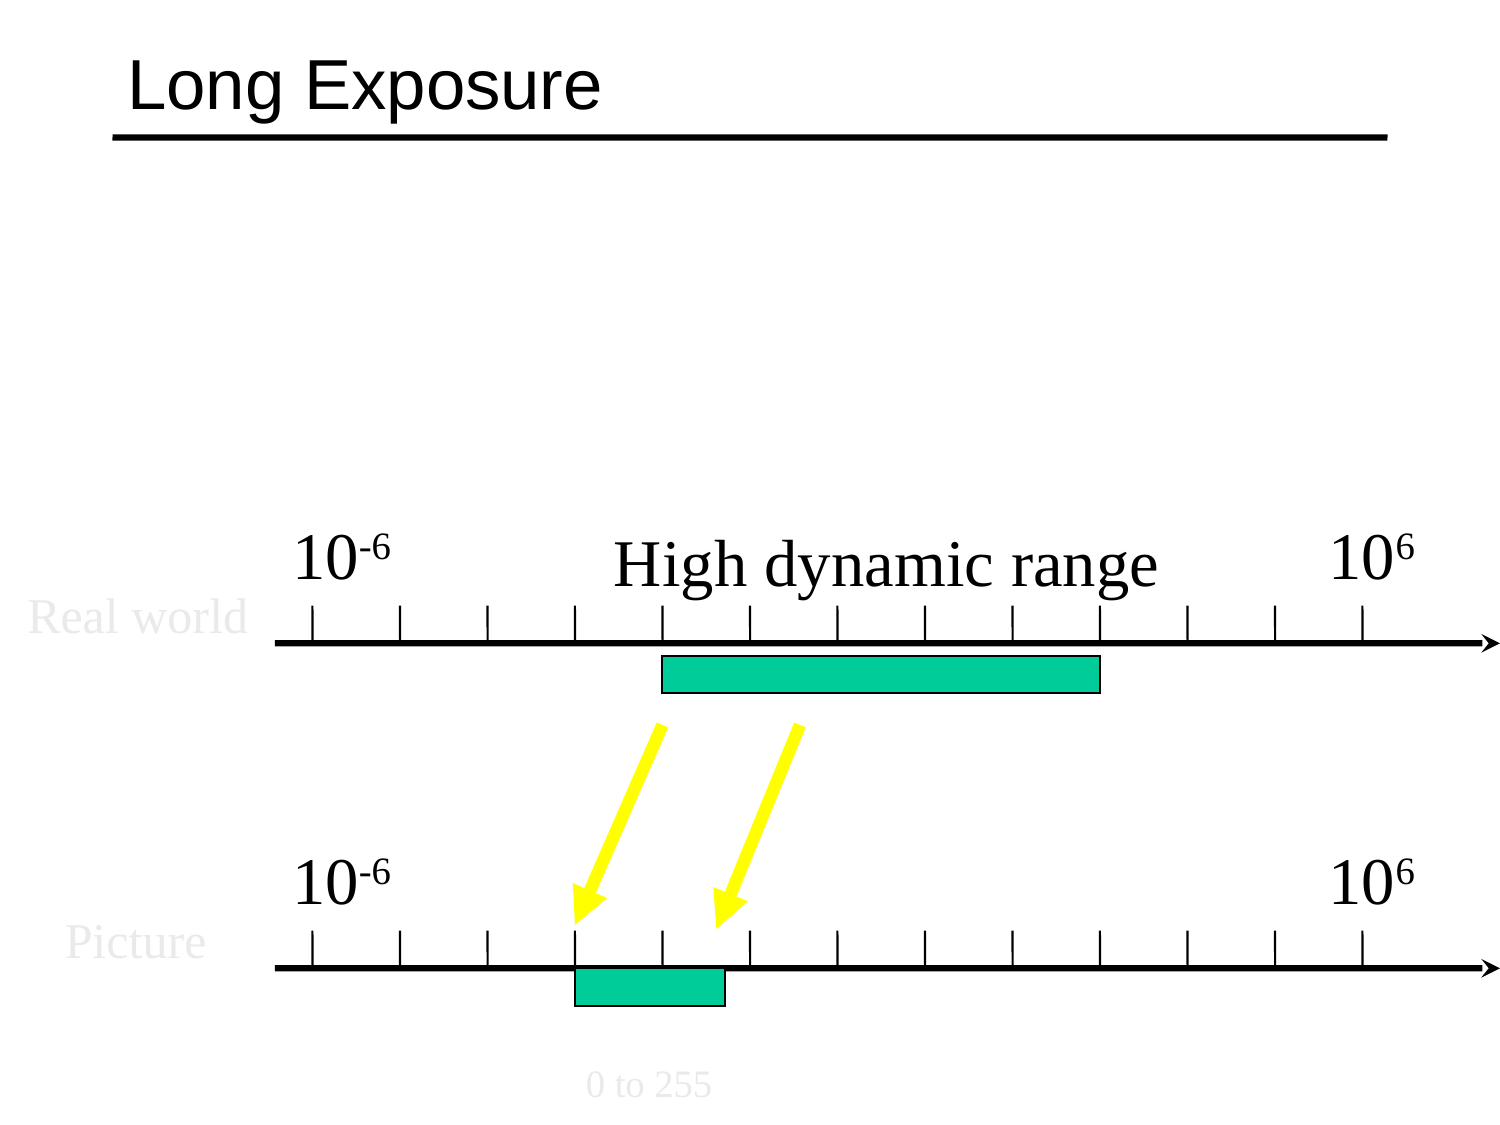

# Long Exposure

10-6
106
High dynamic range
Real world

10-6
106
Picture

0 to 255